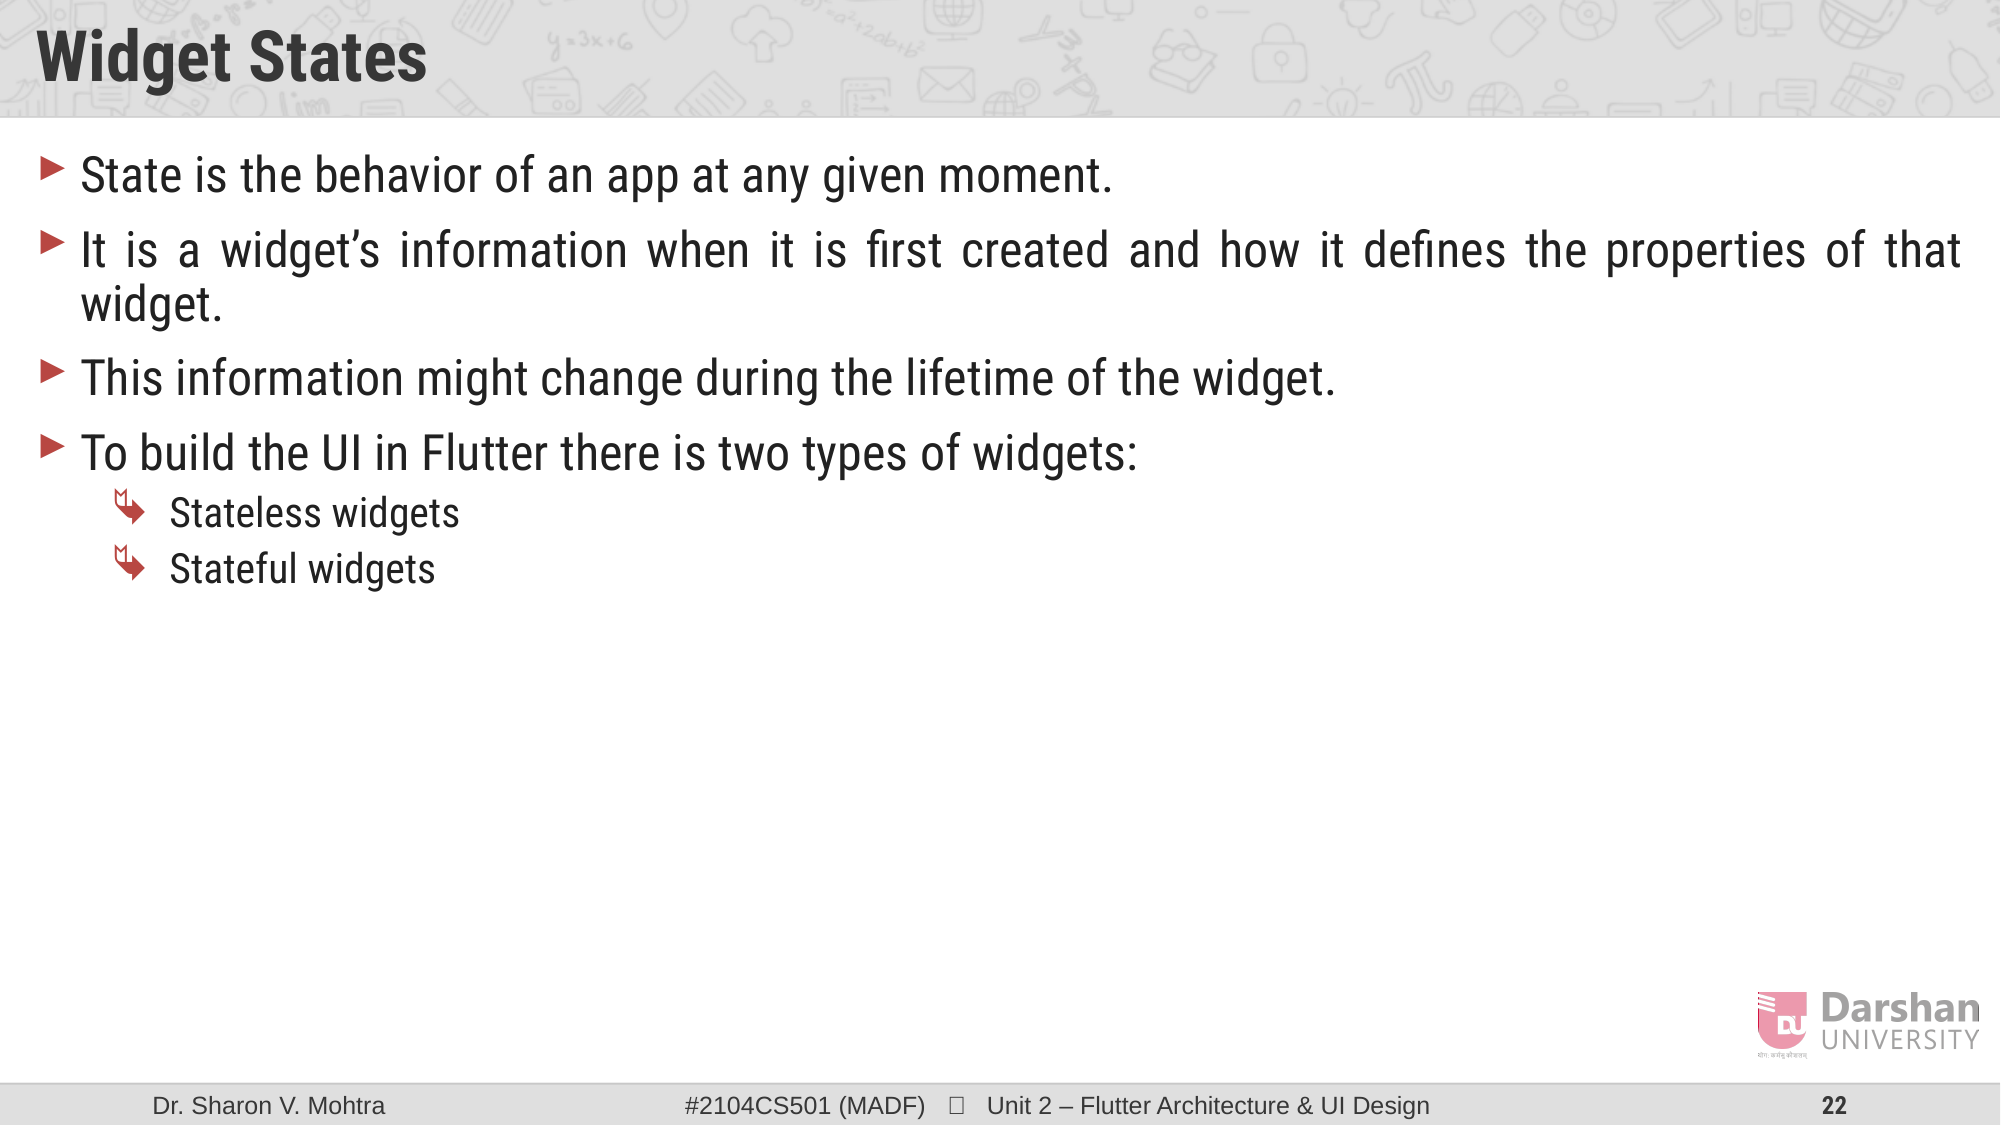

# Widget States
State is the behavior of an app at any given moment.
It is a widget’s information when it is first created and how it defines the properties of that widget.
This information might change during the lifetime of the widget.
To build the UI in Flutter there is two types of widgets:
Stateless widgets
Stateful widgets